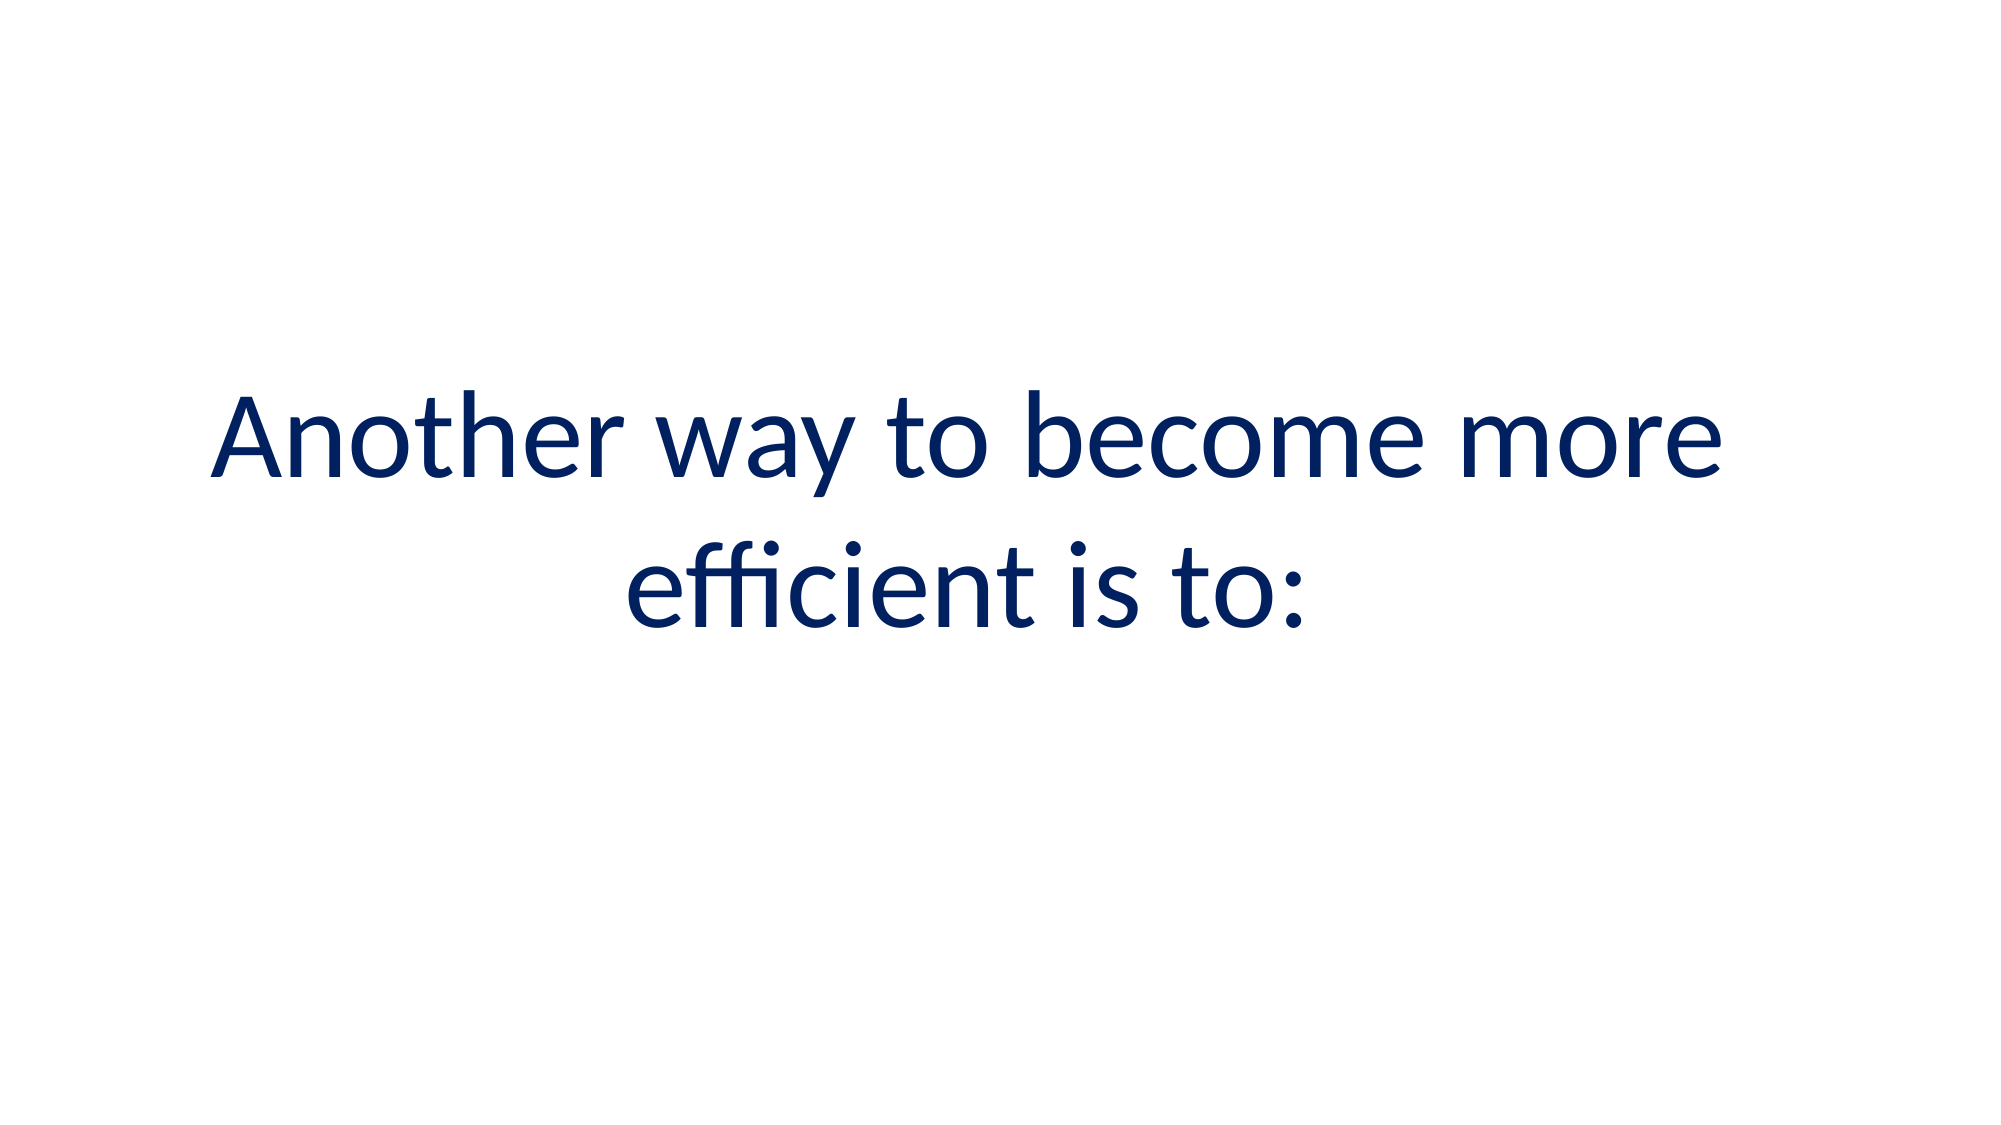

Another way to become more efficient is to: